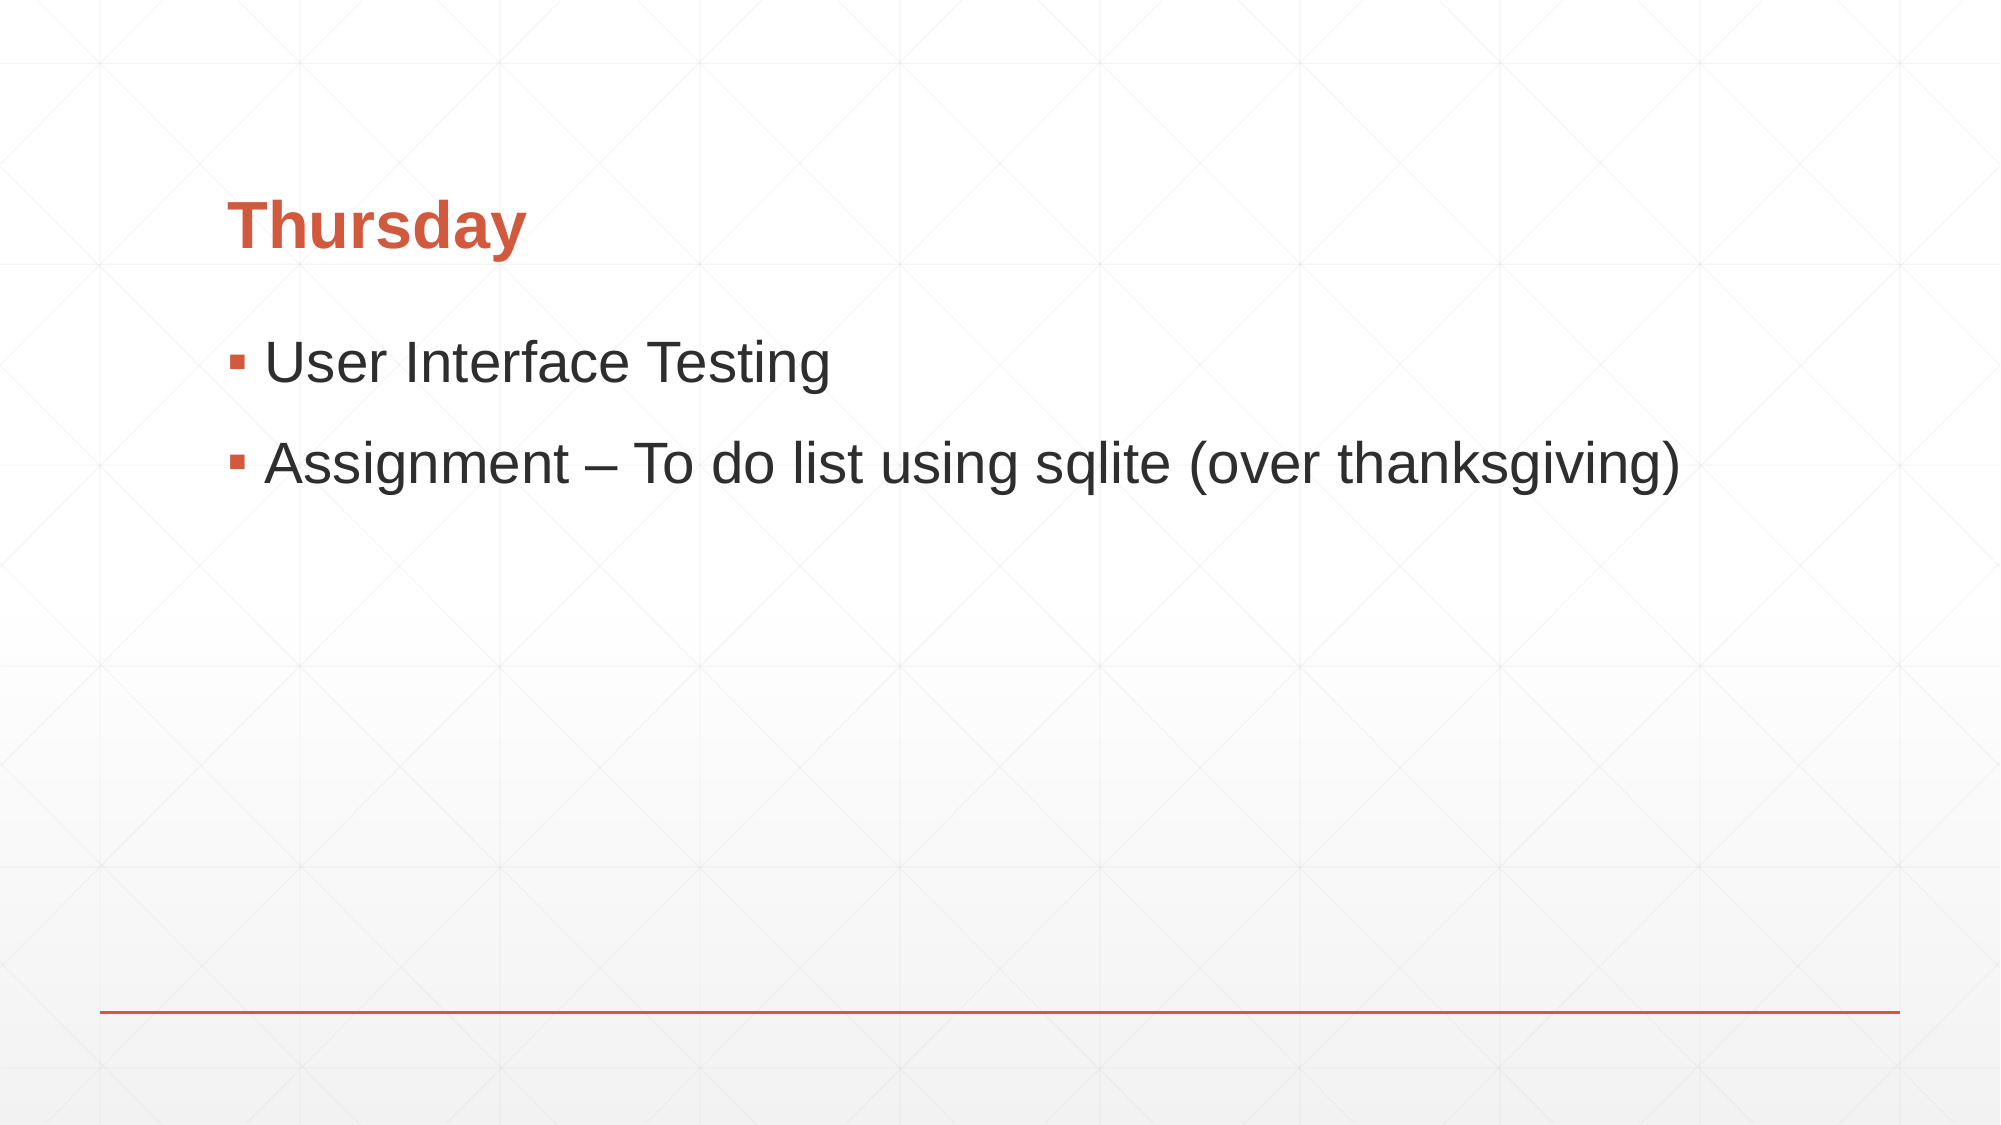

# Thursday
User Interface Testing
Assignment – To do list using sqlite (over thanksgiving)